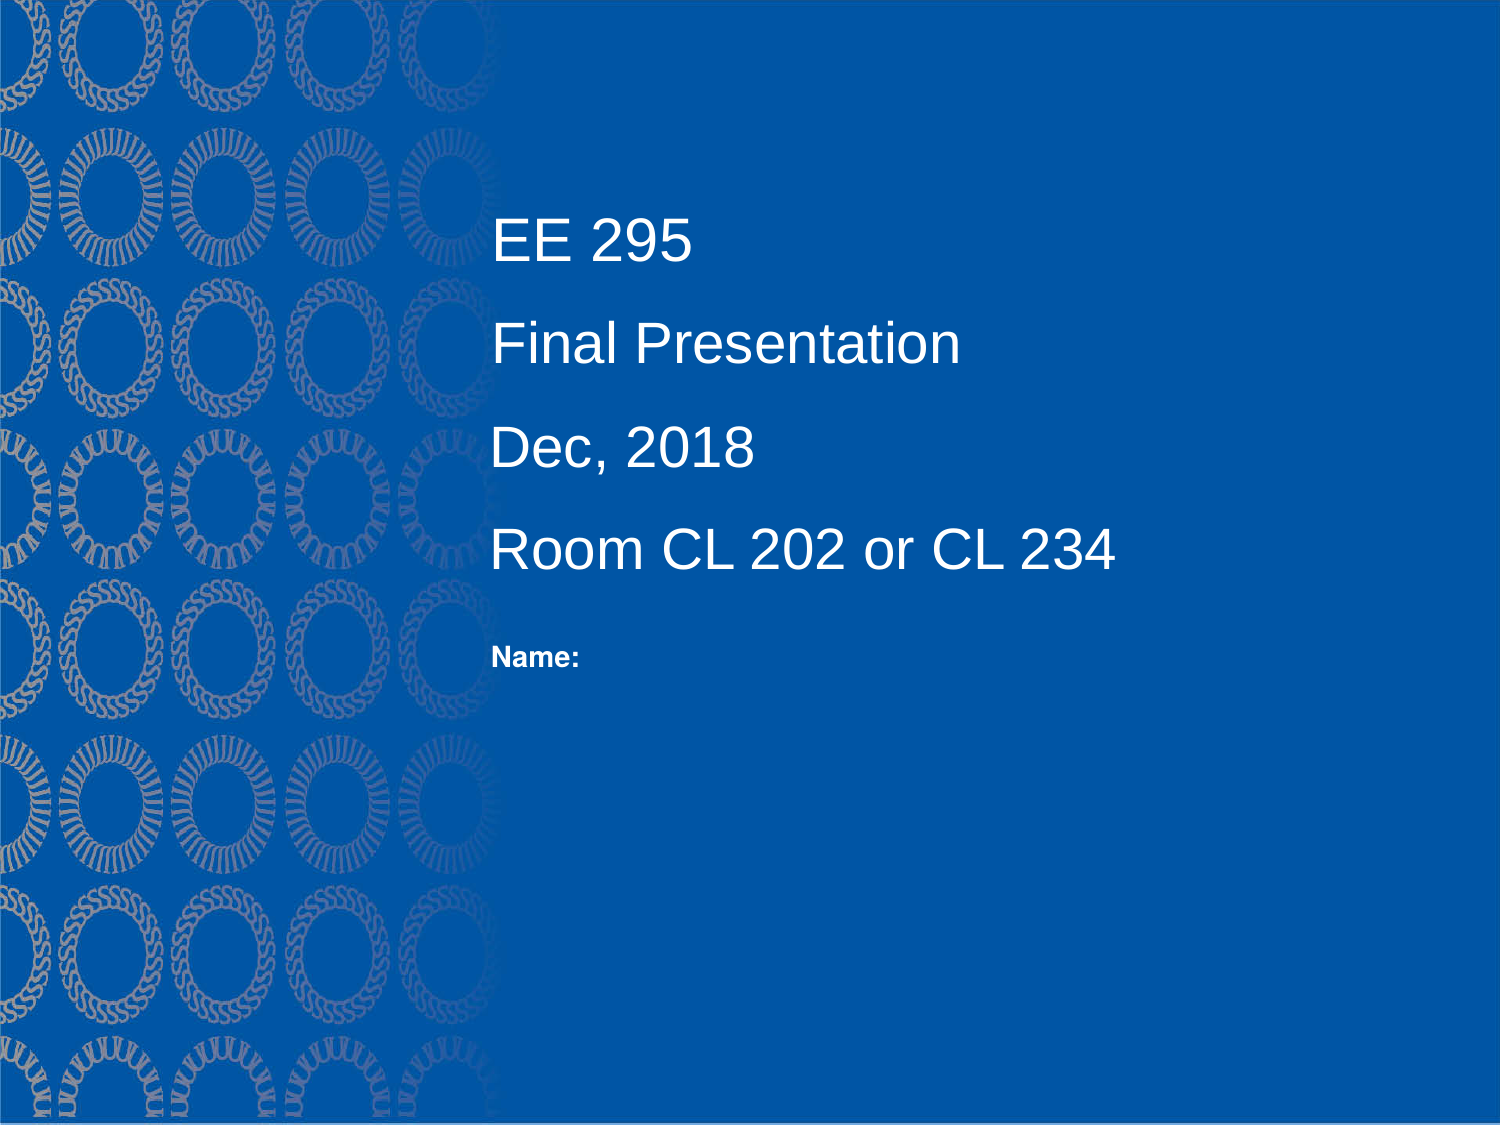

# EE 295
Final Presentation
Dec, 2018
Room CL 202 or CL 234
Name: